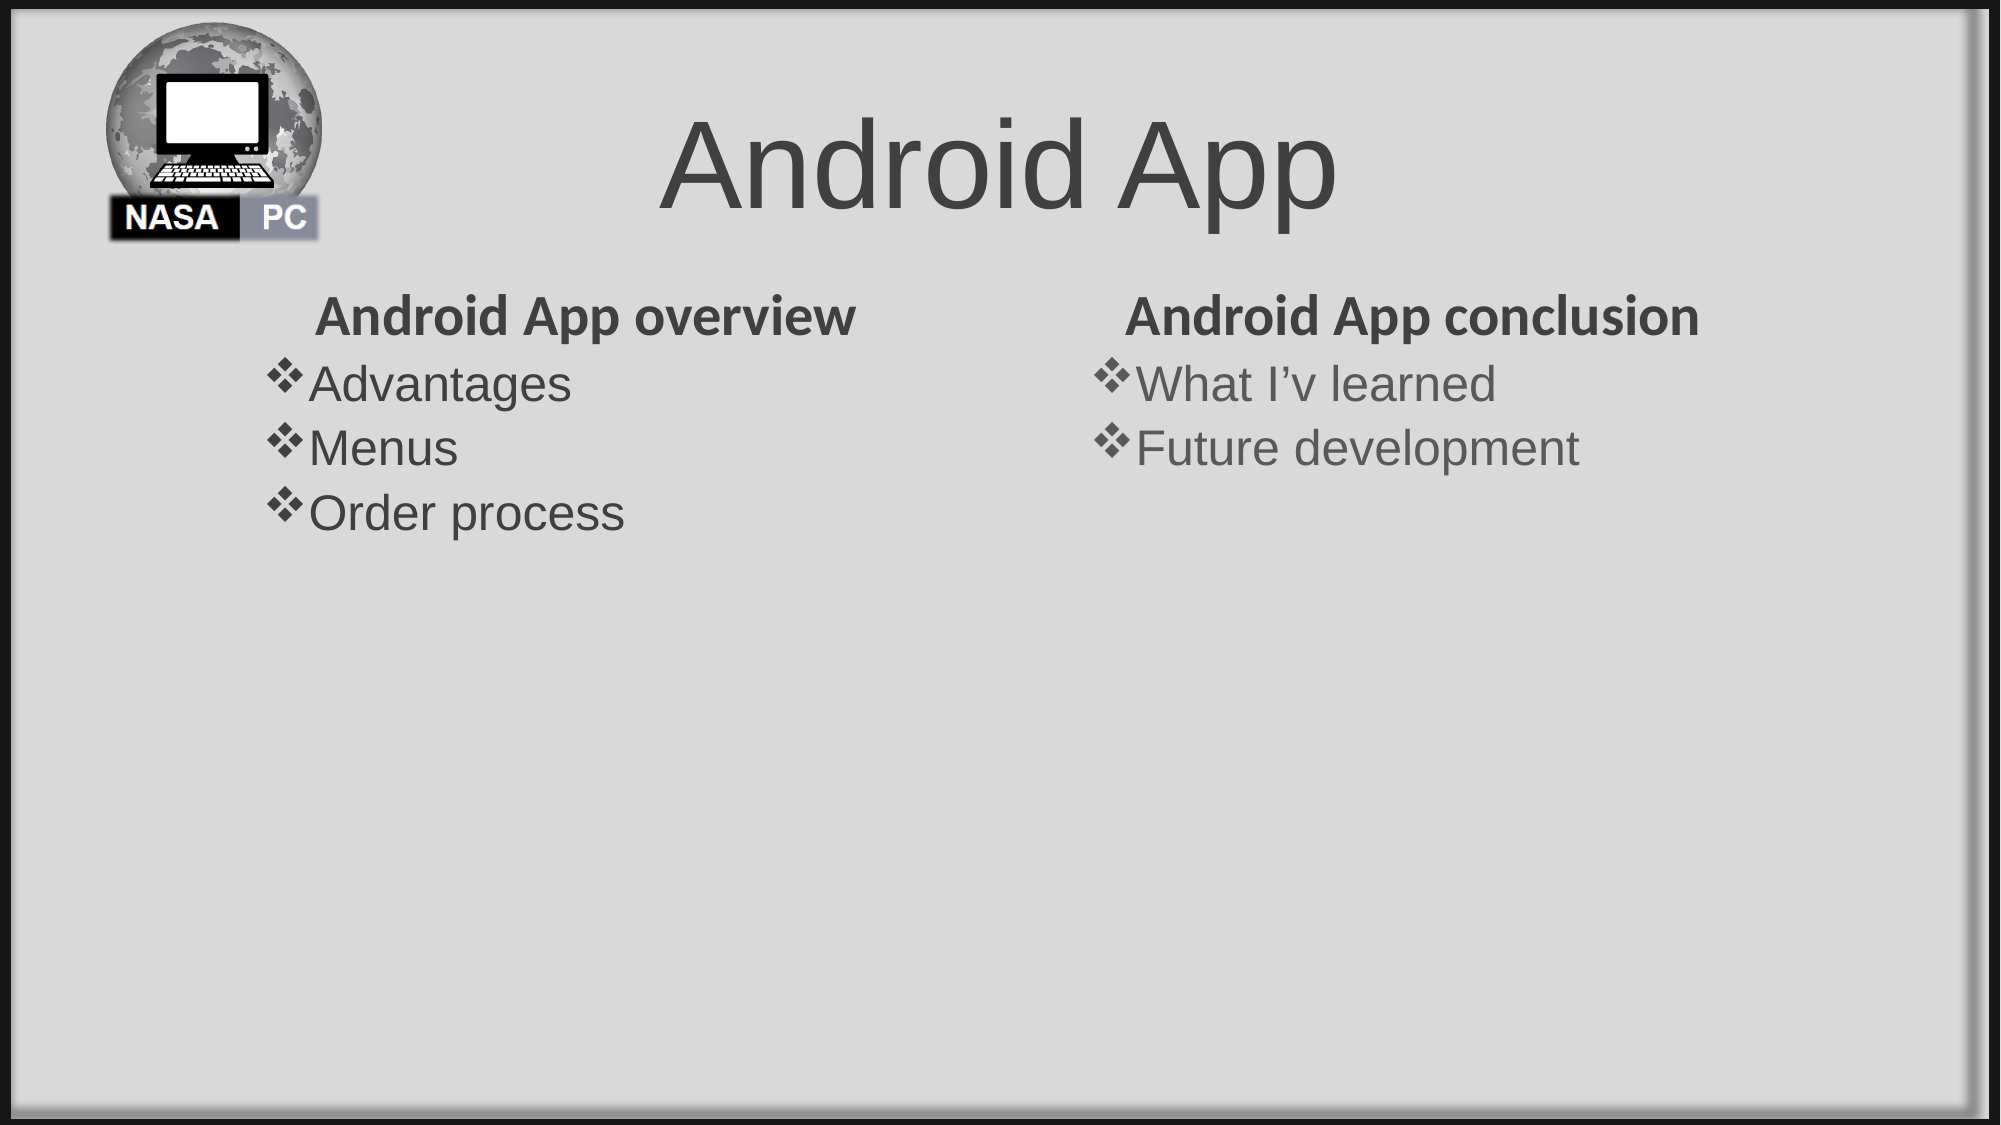

# Android App
Android App overview
Advantages
Menus
Order process

Android App conclusion
What I’v learned
Future development